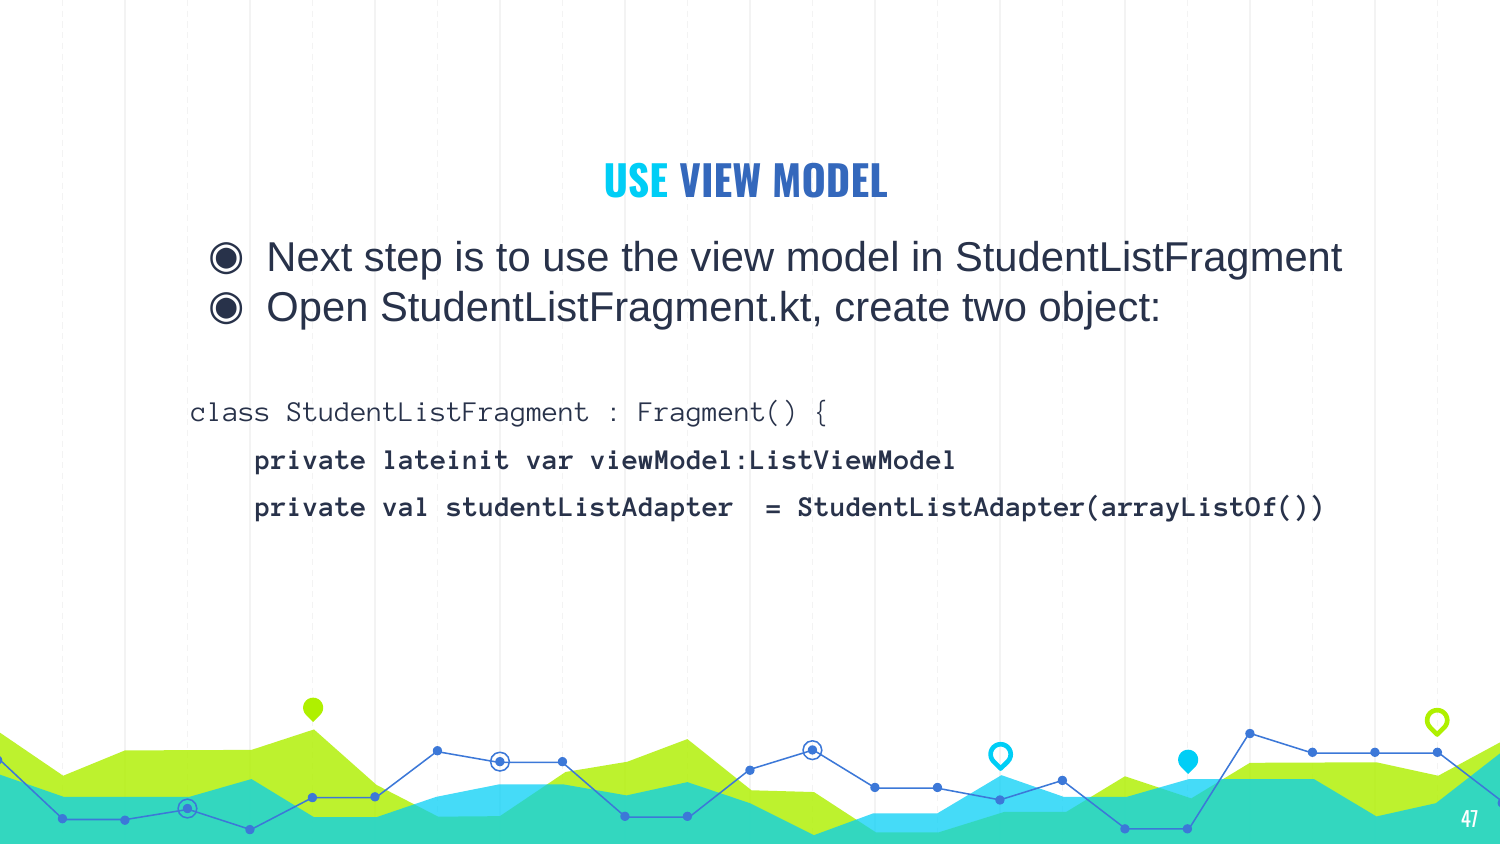

# USE VIEW MODEL
Next step is to use the view model in StudentListFragment
Open StudentListFragment.kt, create two object:
class StudentListFragment : Fragment() {
    private lateinit var viewModel:ListViewModel
    private val studentListAdapter  = StudentListAdapter(arrayListOf())

47